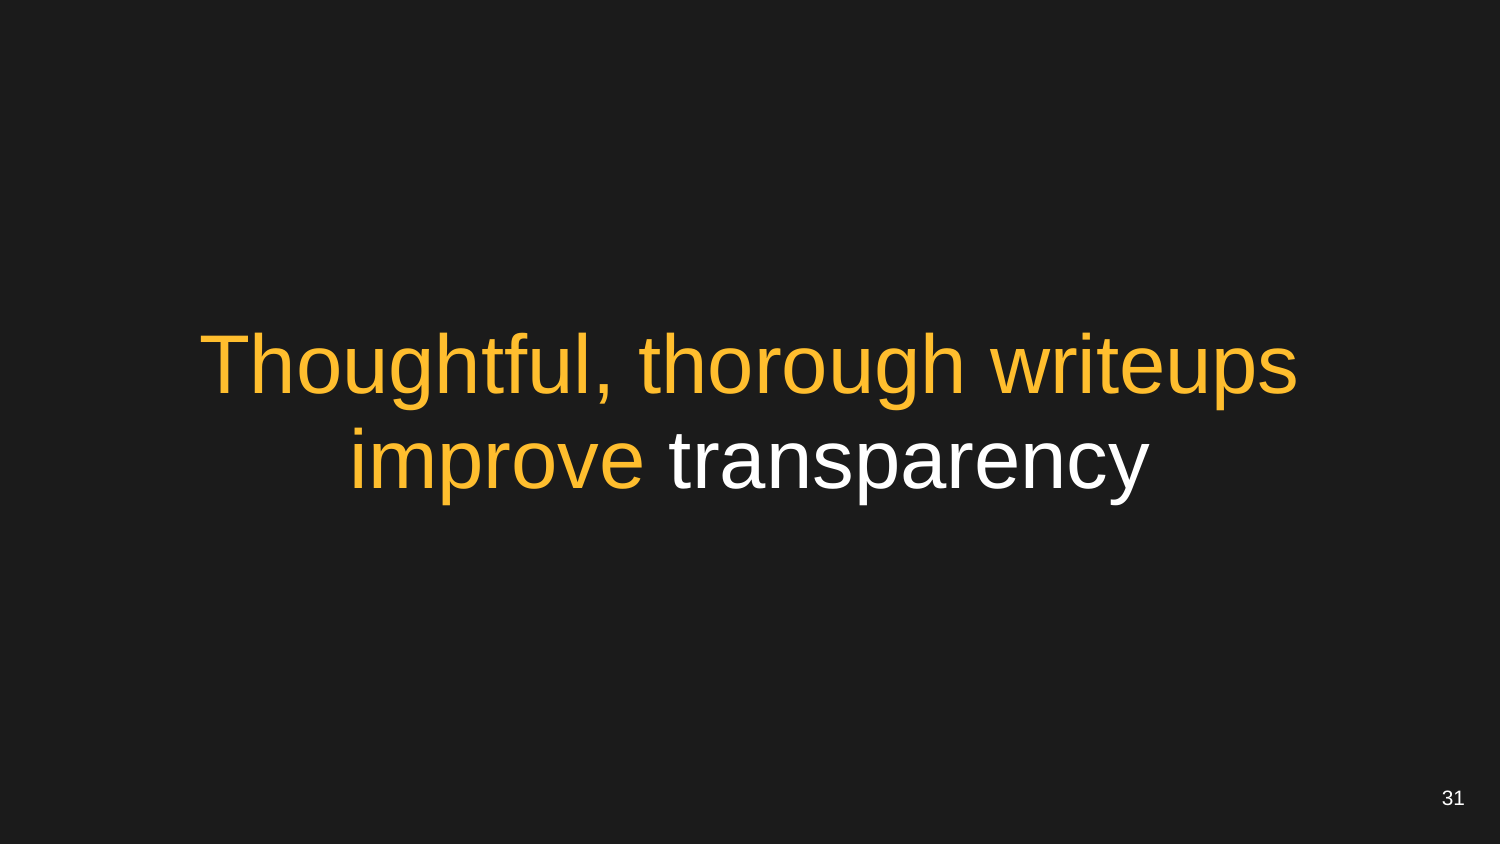

# Thoughtful, thorough writeups improve transparency
31